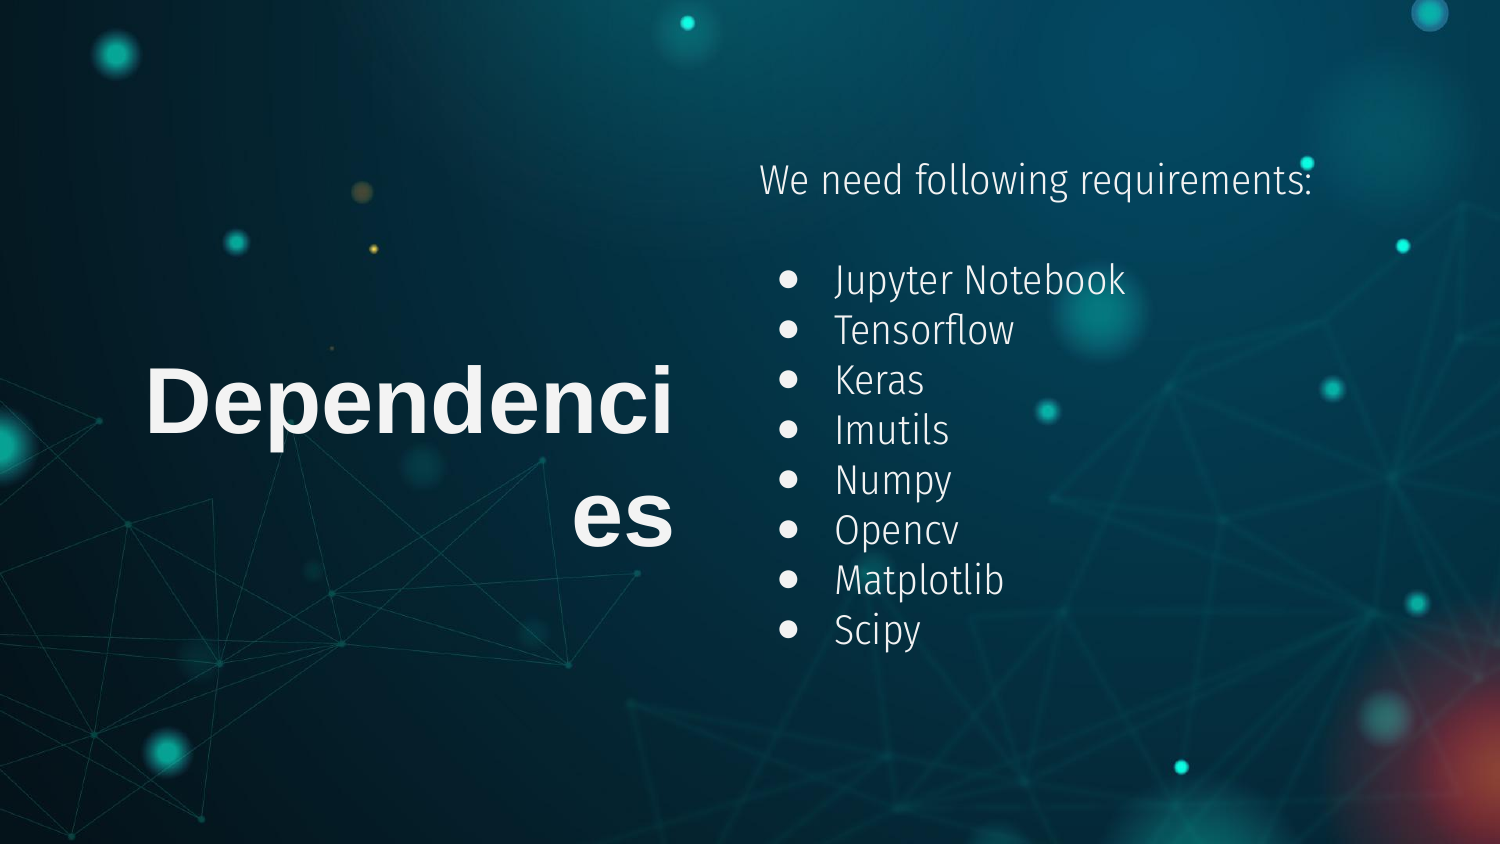

We need following requirements:

Jupyter Notebook
Tensorflow
Keras
Imutils
Numpy
Opencv
Matplotlib
Scipy
# Dependencies